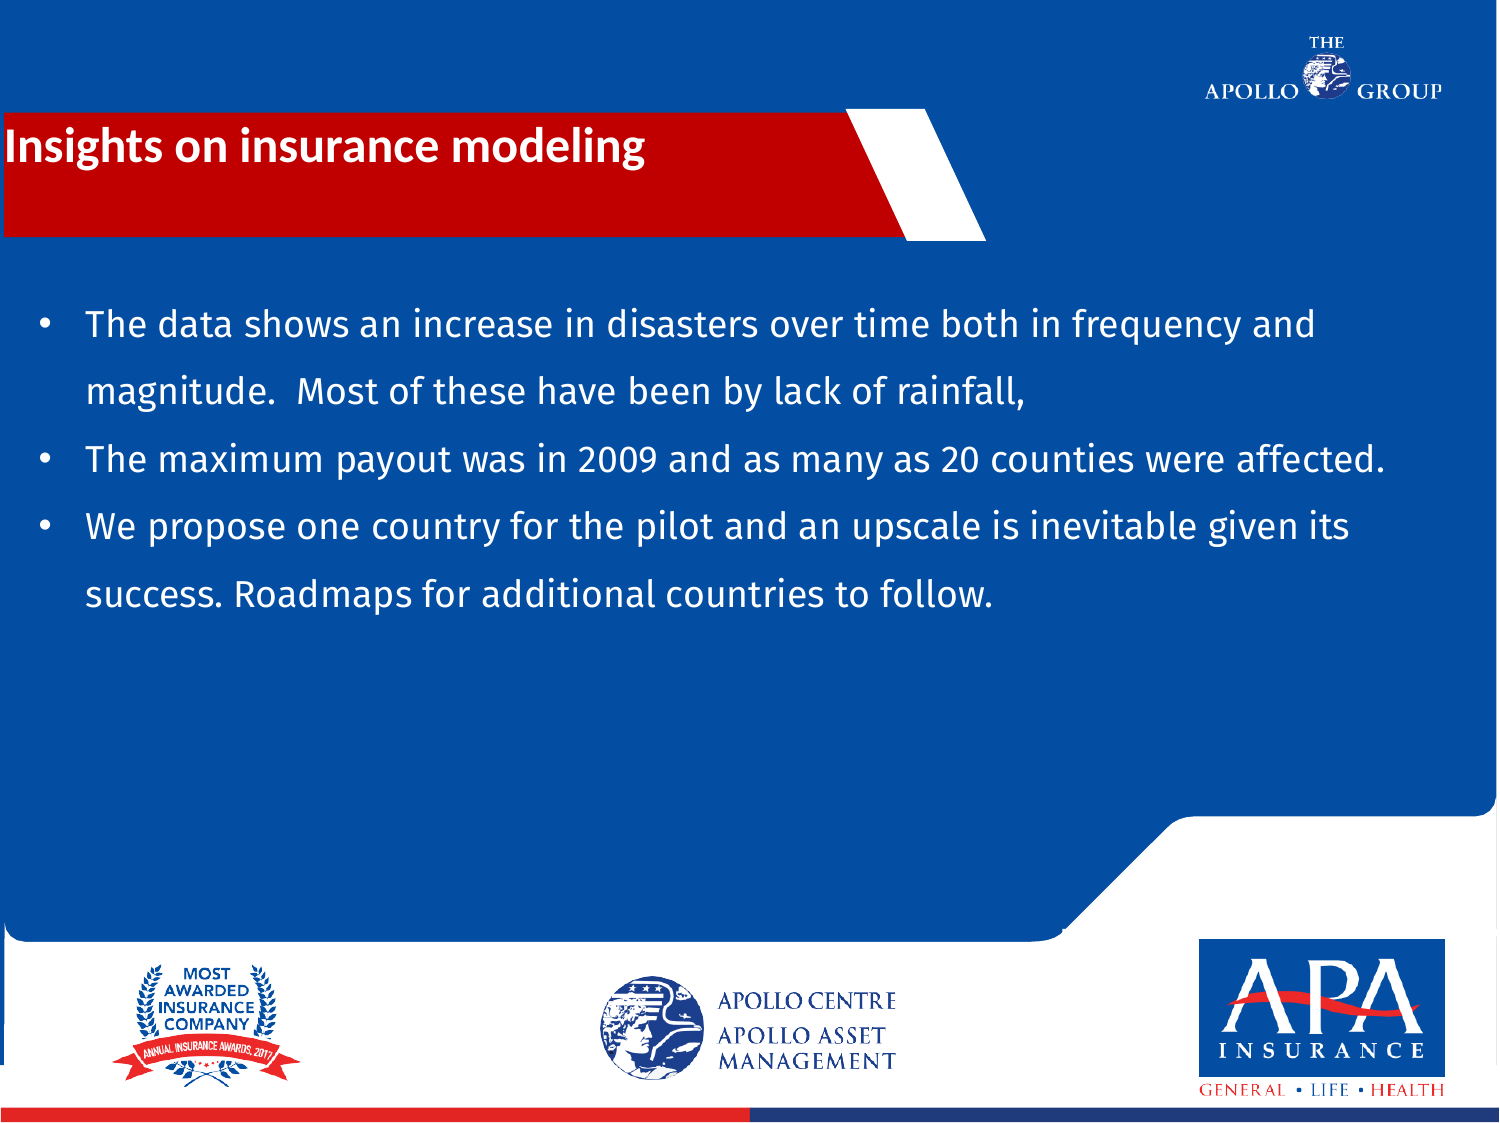

Insights on insurance modeling
The data shows an increase in disasters over time both in frequency and magnitude.  Most of these have been by lack of rainfall,
The maximum payout was in 2009 and as many as 20 counties were affected.
We propose one country for the pilot and an upscale is inevitable given its success. Roadmaps for additional countries to follow.